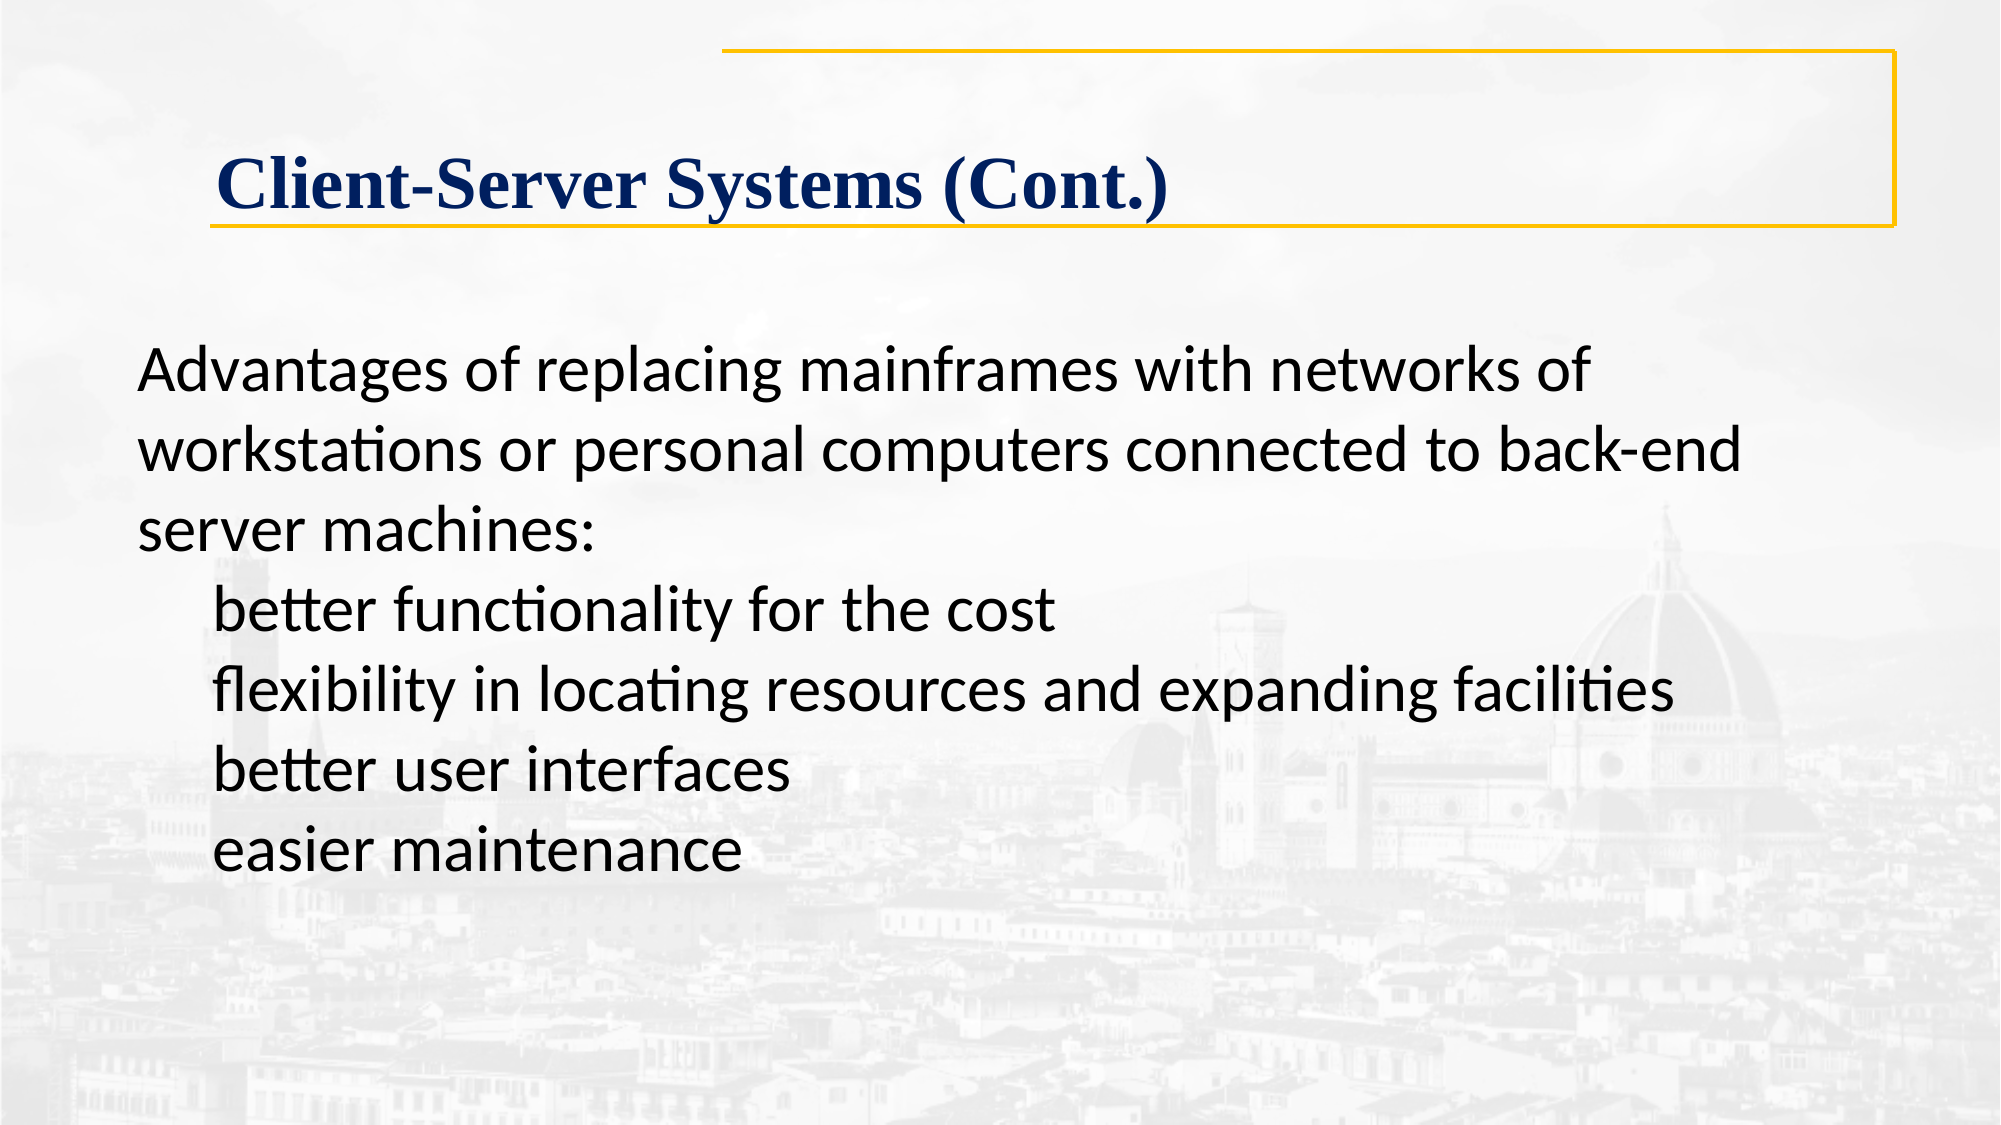

# Client-Server Systems (Cont.)
Advantages of replacing mainframes with networks of workstations or personal computers connected to back-end server machines:
better functionality for the cost
flexibility in locating resources and expanding facilities
better user interfaces
easier maintenance